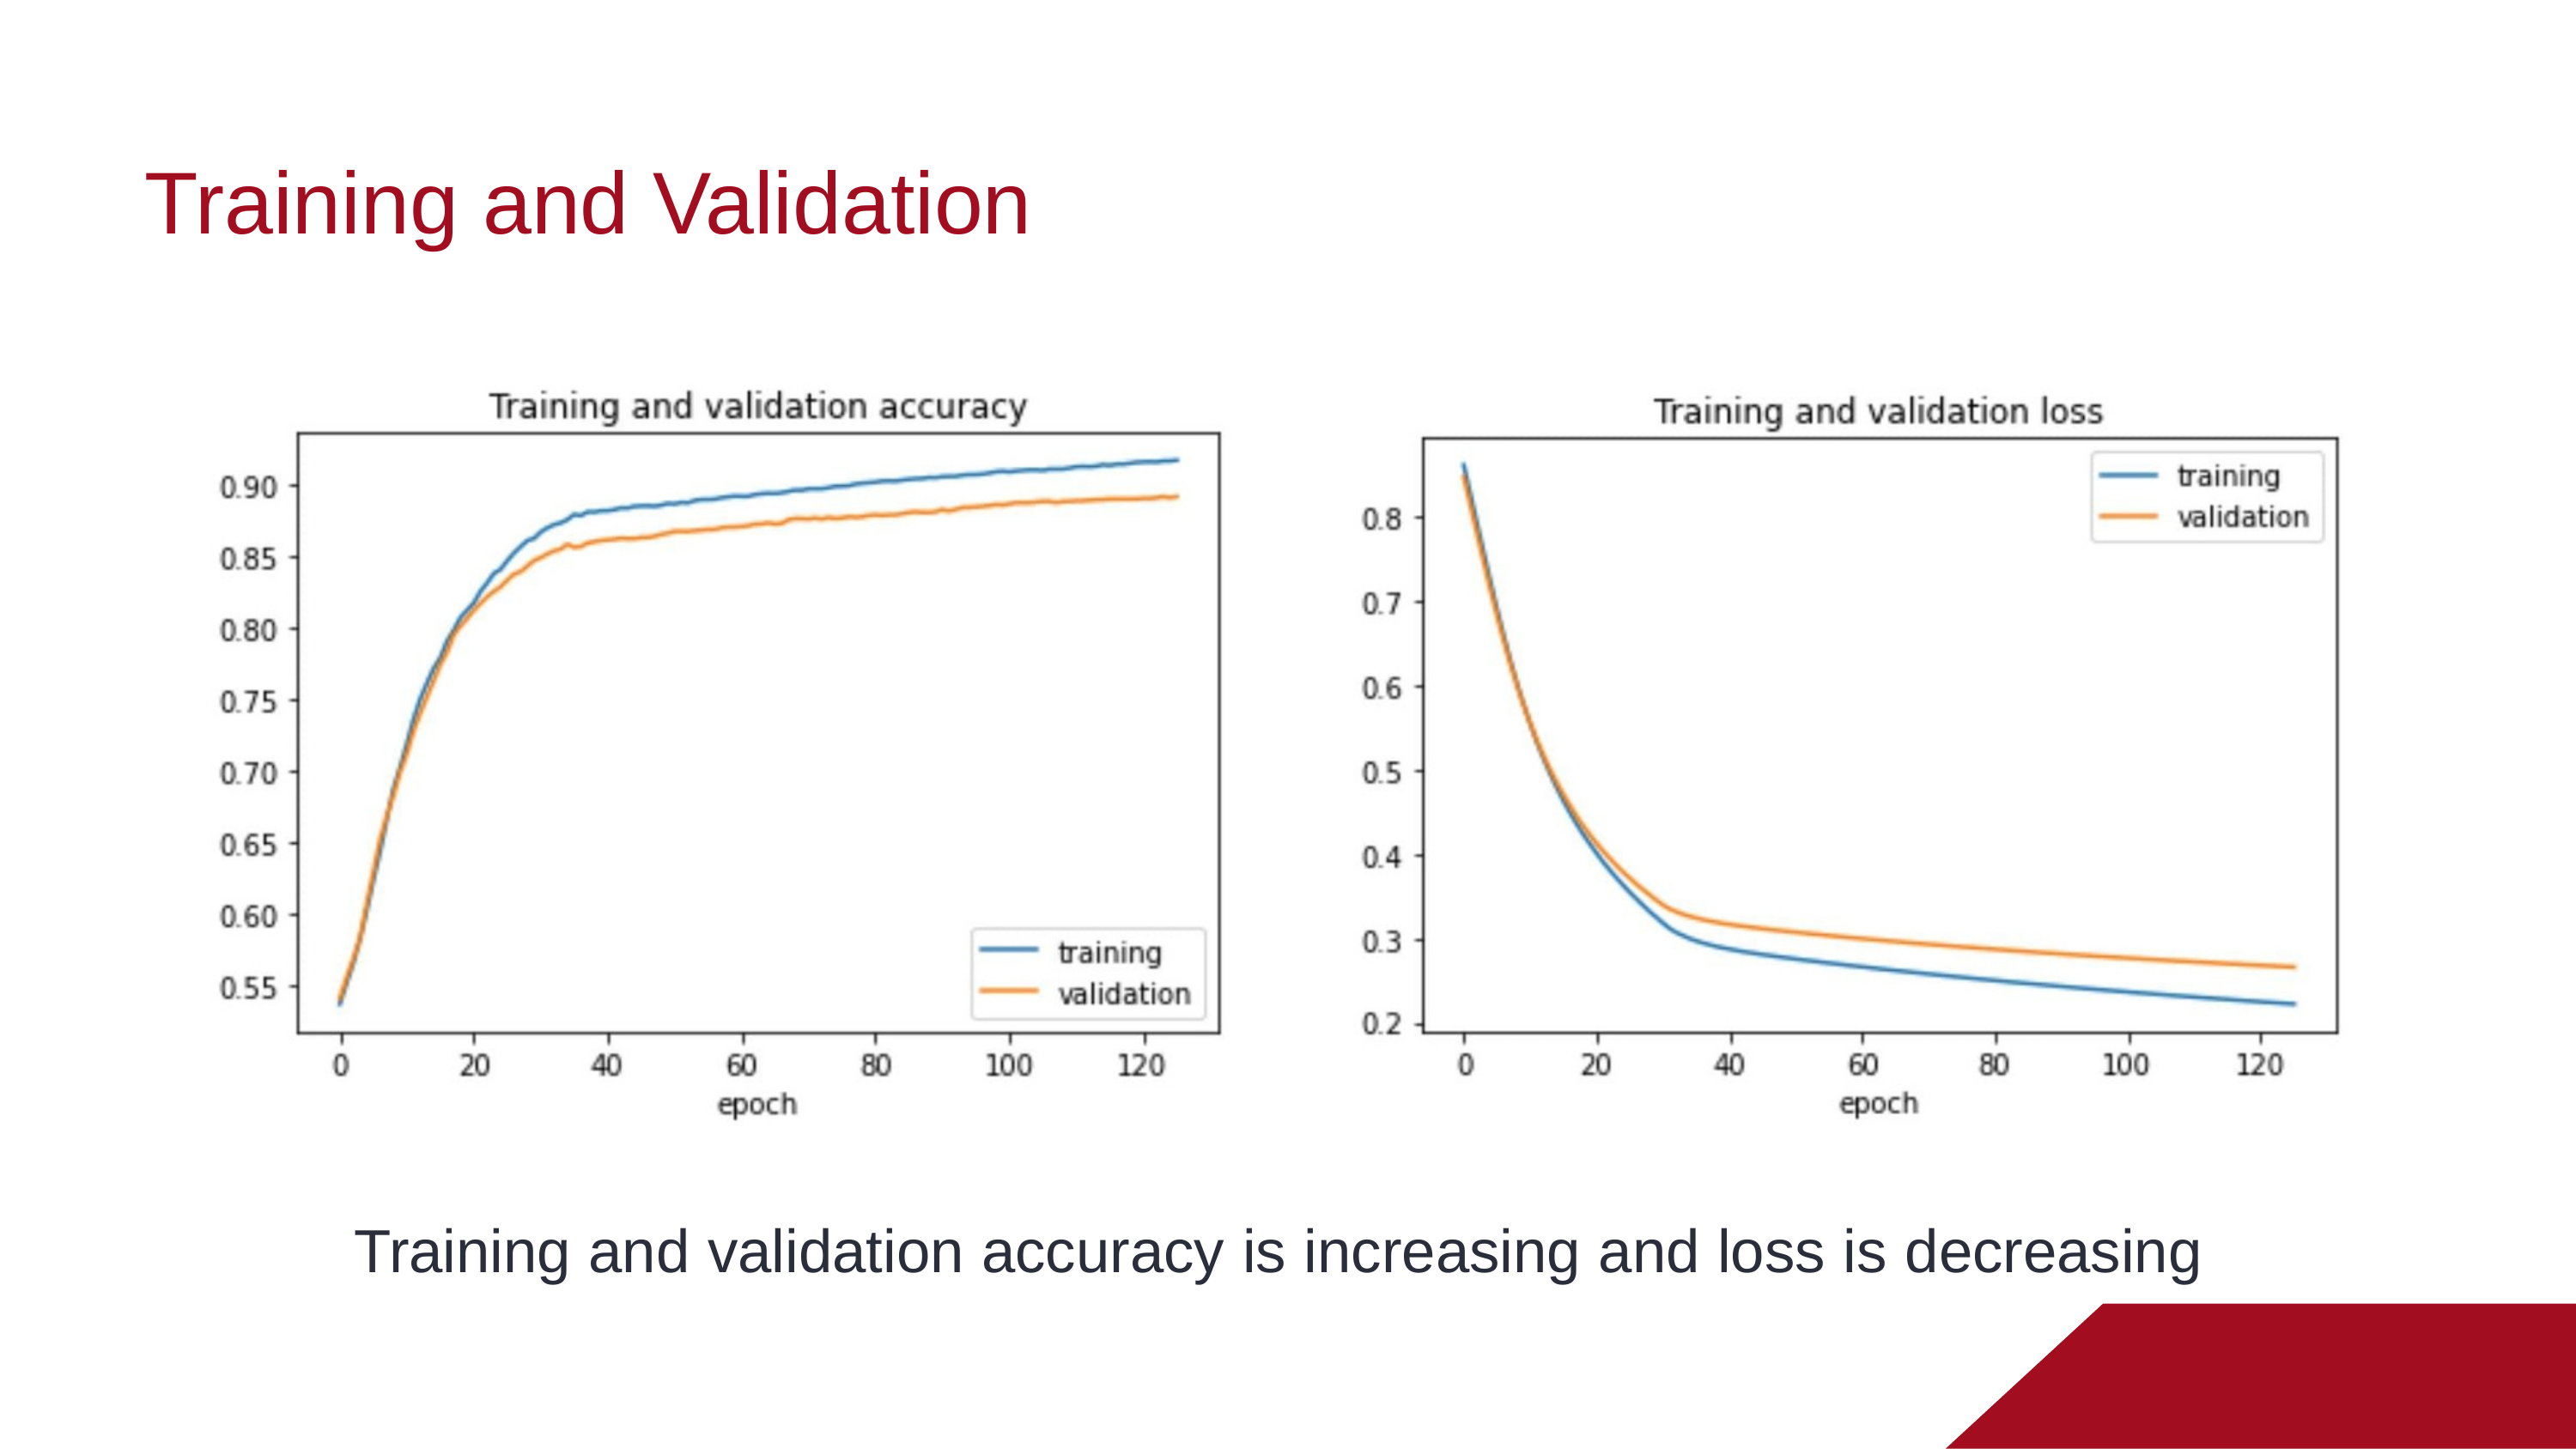

Training and Validation

 Training and validation accuracy is increasing and loss is decreasing